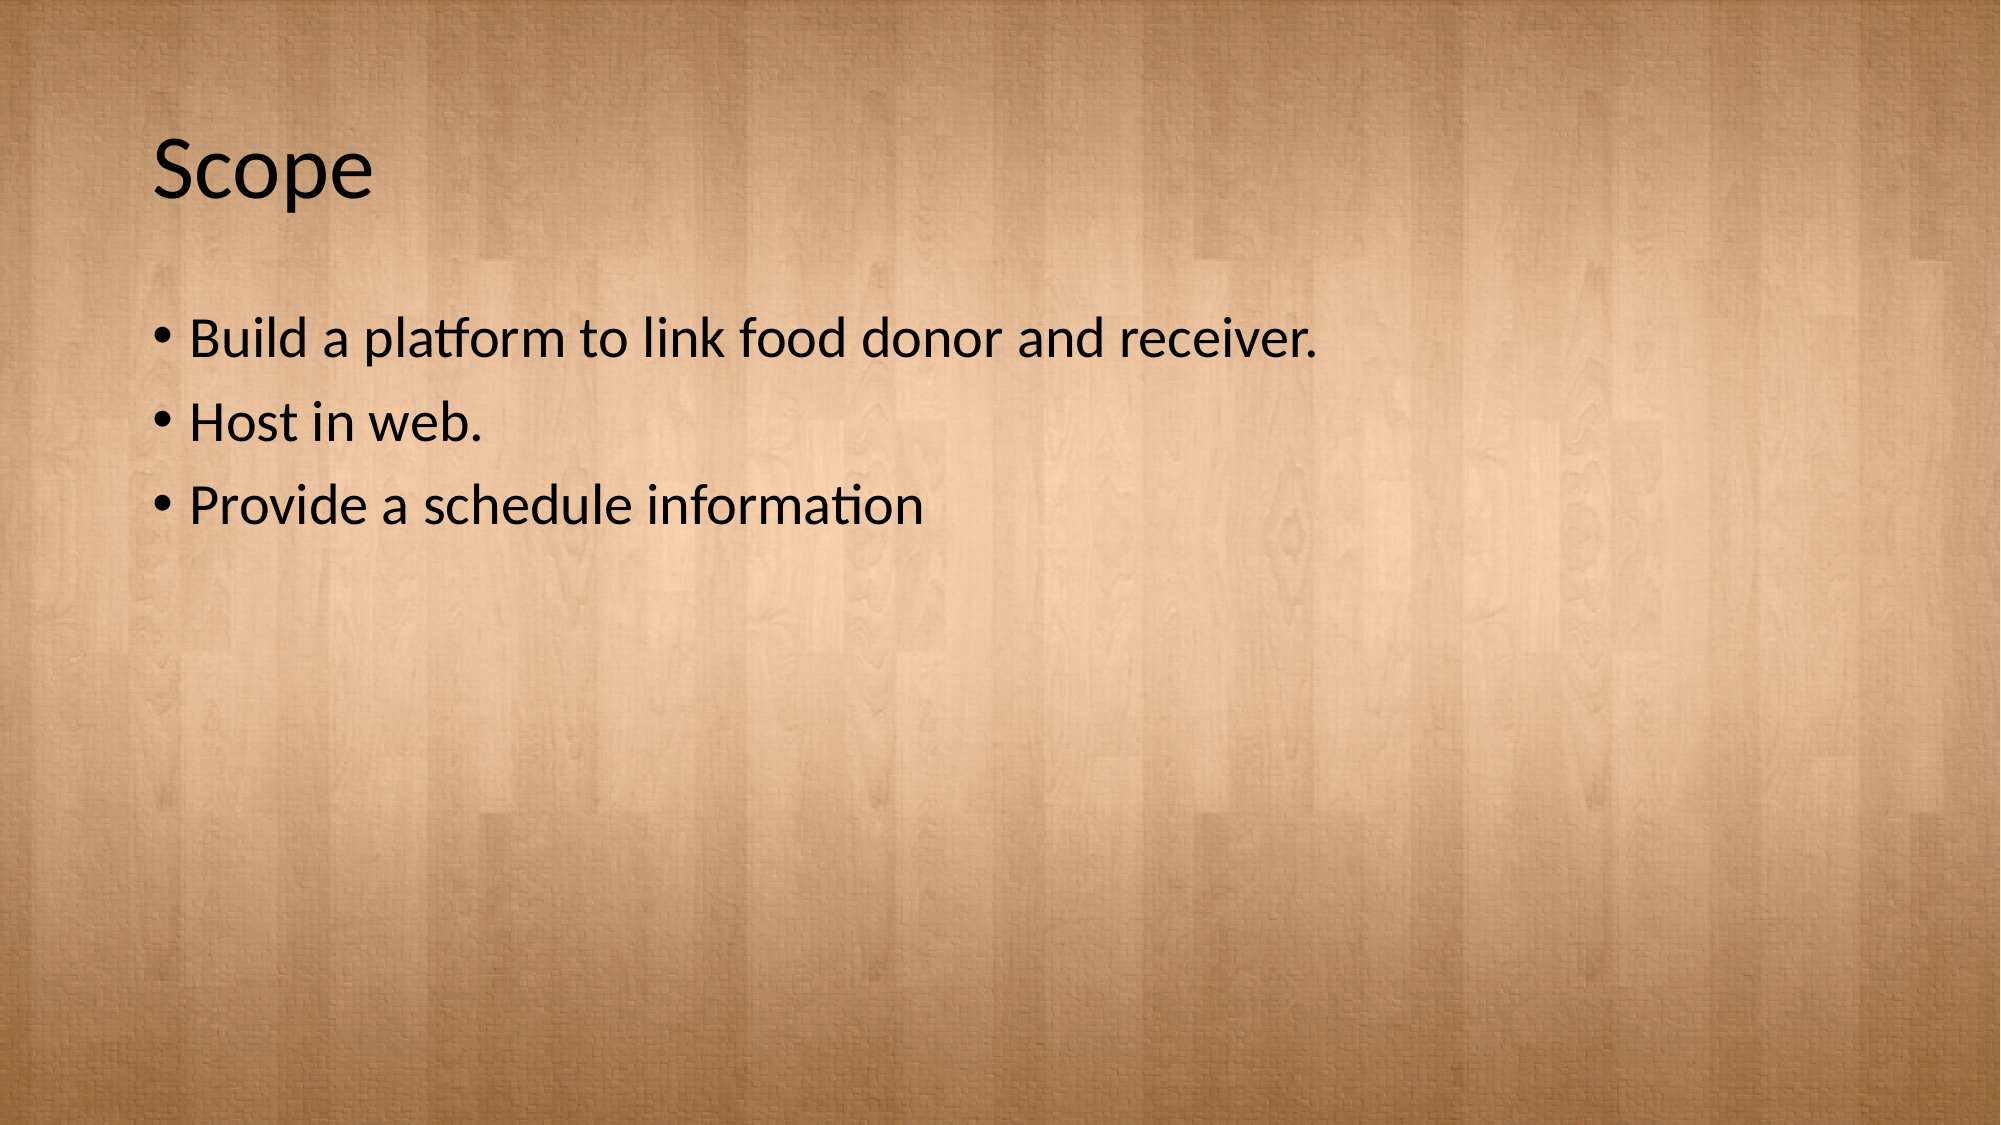

# Scope
Build a platform to link food donor and receiver.
Host in web.
Provide a schedule information